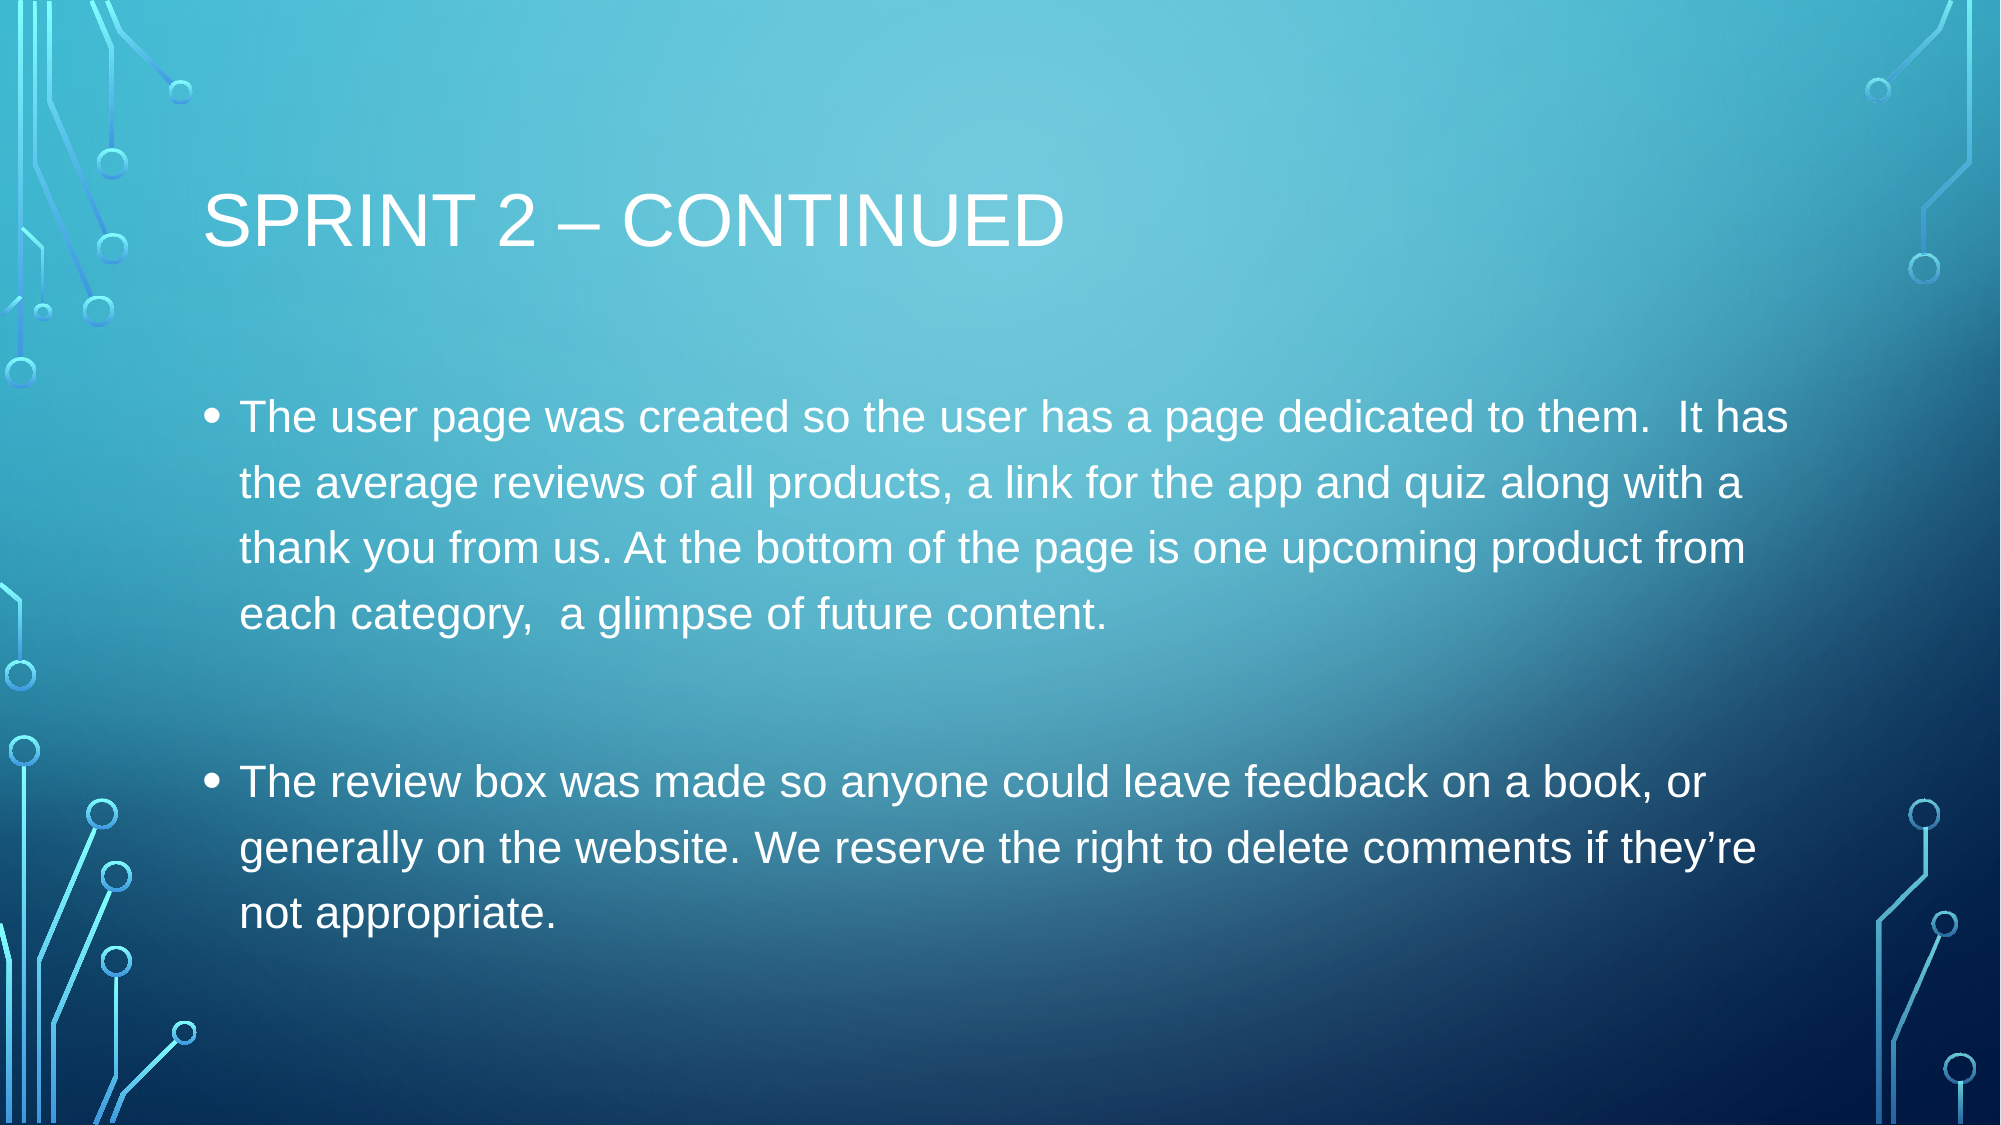

# Sprint 2 – continued
The user page was created so the user has a page dedicated to them.  It has the average reviews of all products, a link for the app and quiz along with a thank you from us. At the bottom of the page is one upcoming product from each category,  a glimpse of future content.

The review box was made so anyone could leave feedback on a book, or generally on the website. We reserve the right to delete comments if they’re not appropriate.